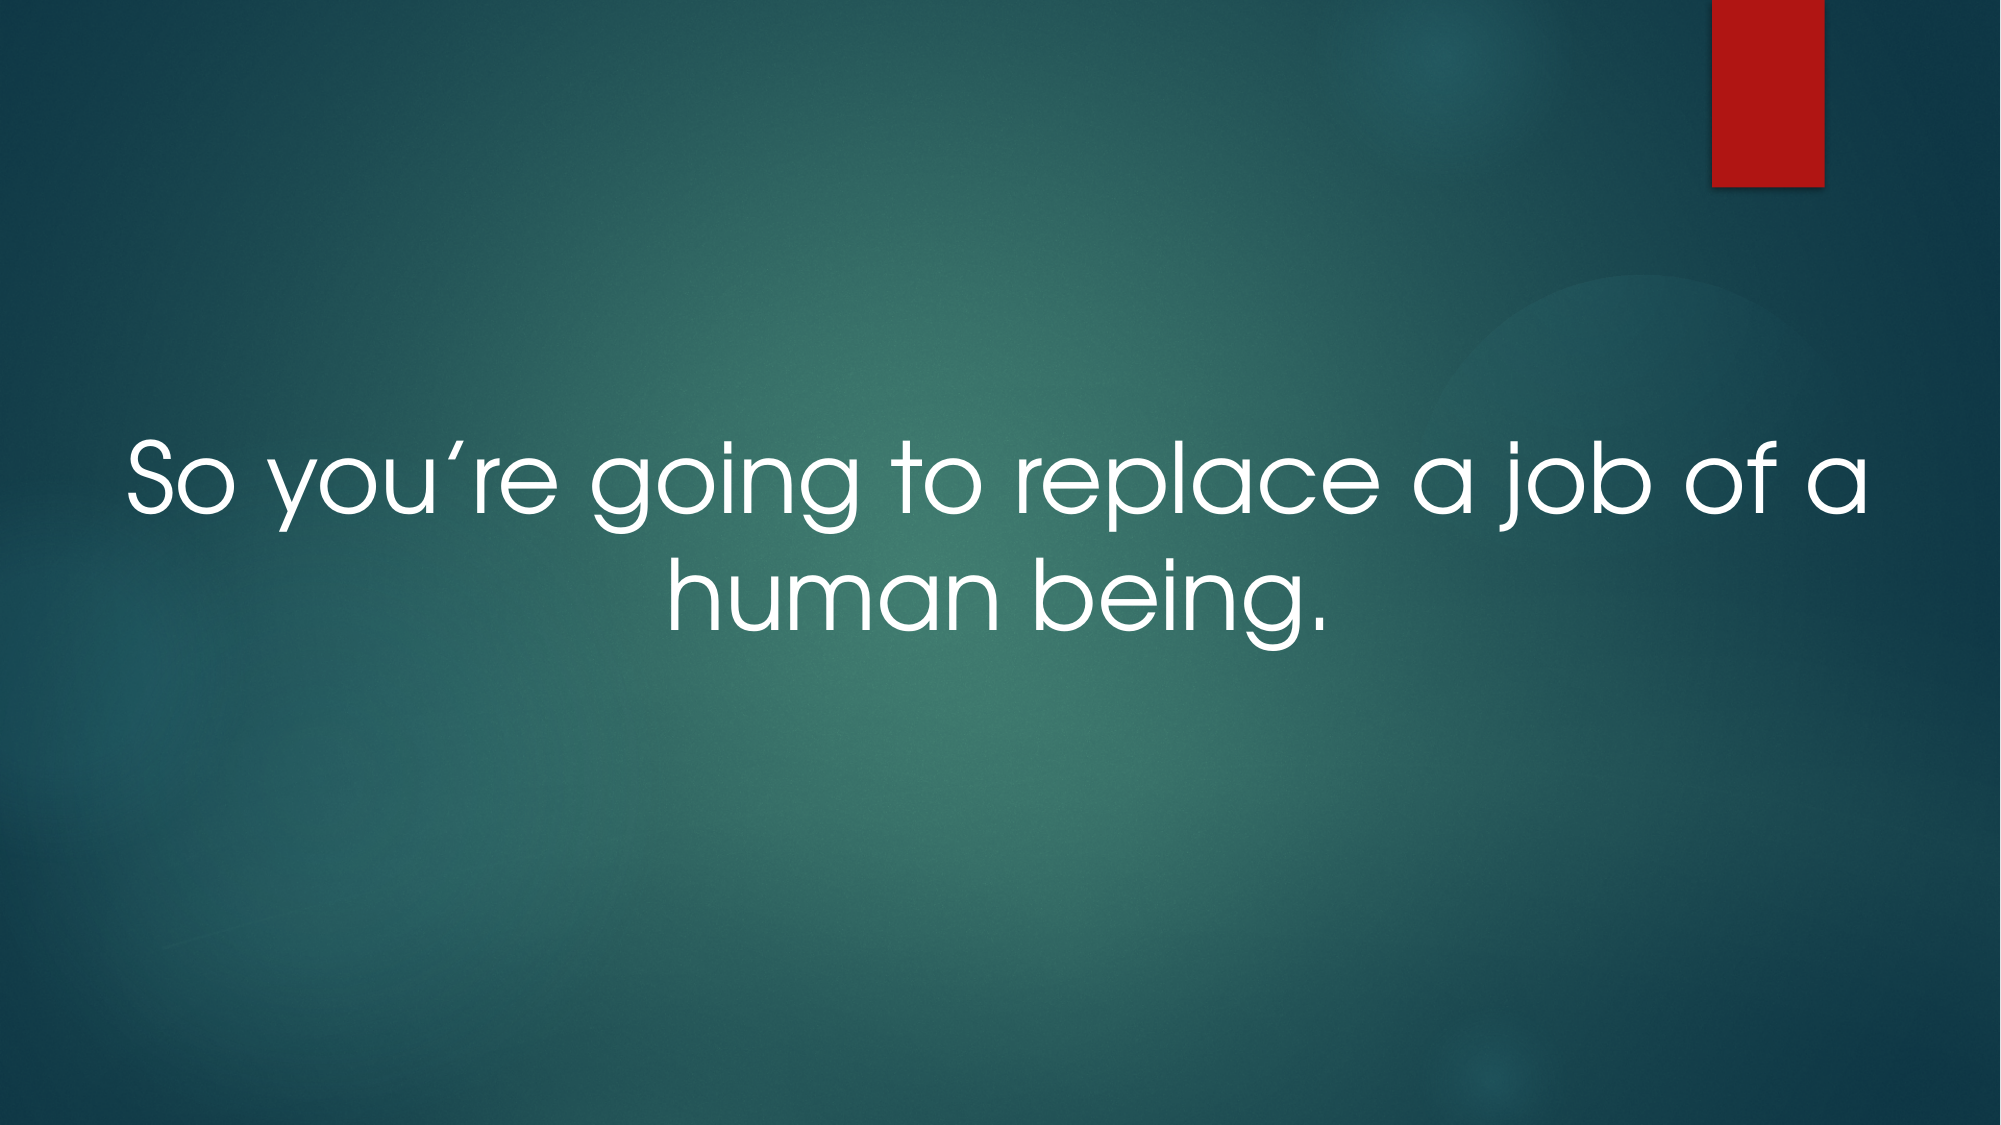

So you’re going to replace a job of a human being.